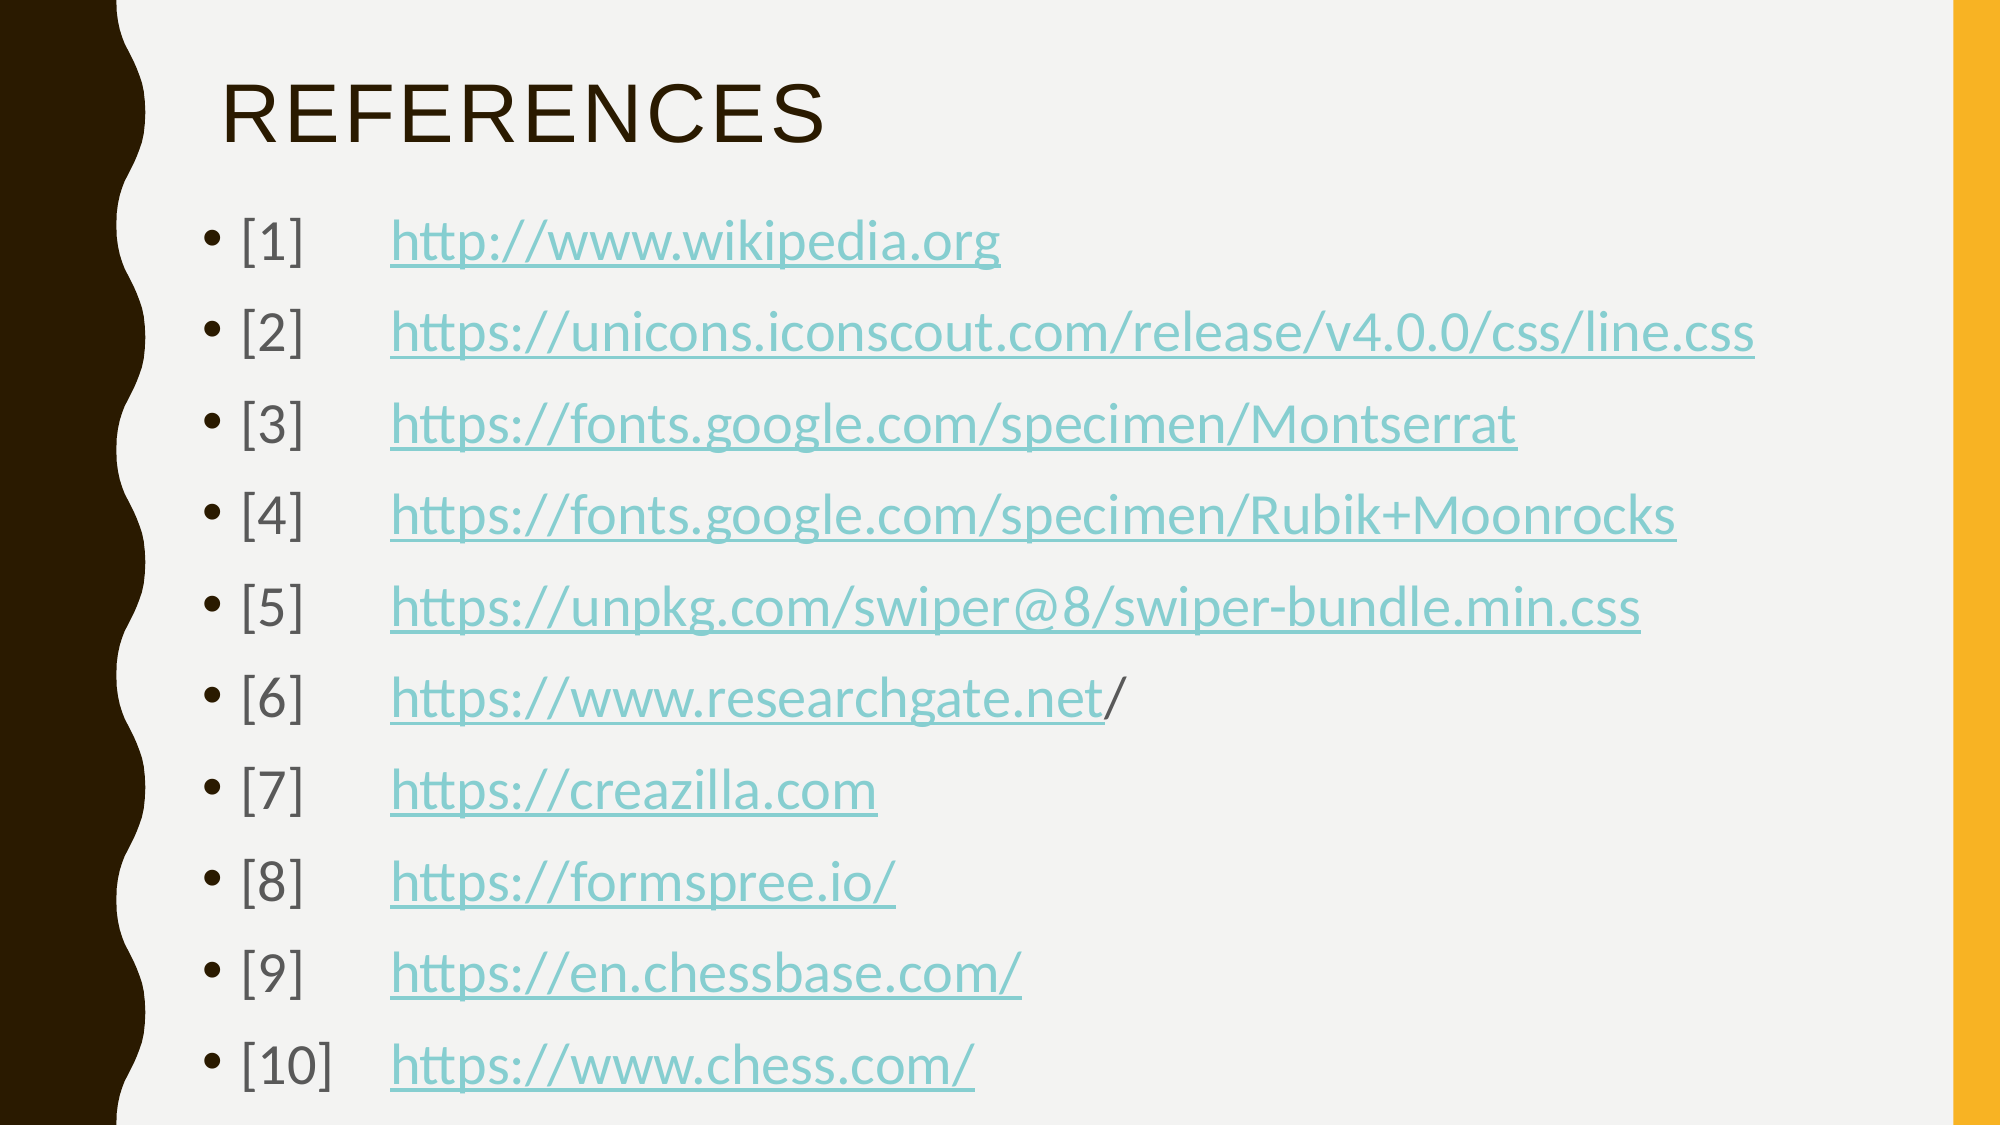

# REFERENCES
[1]	http://www.wikipedia.org
[2]	https://unicons.iconscout.com/release/v4.0.0/css/line.css
[3]	https://fonts.google.com/specimen/Montserrat
[4]	https://fonts.google.com/specimen/Rubik+Moonrocks
[5]	https://unpkg.com/swiper@8/swiper-bundle.min.css
[6]	https://www.researchgate.net/
[7]	https://creazilla.com
[8]	https://formspree.io/
[9]	https://en.chessbase.com/
[10]	https://www.chess.com/